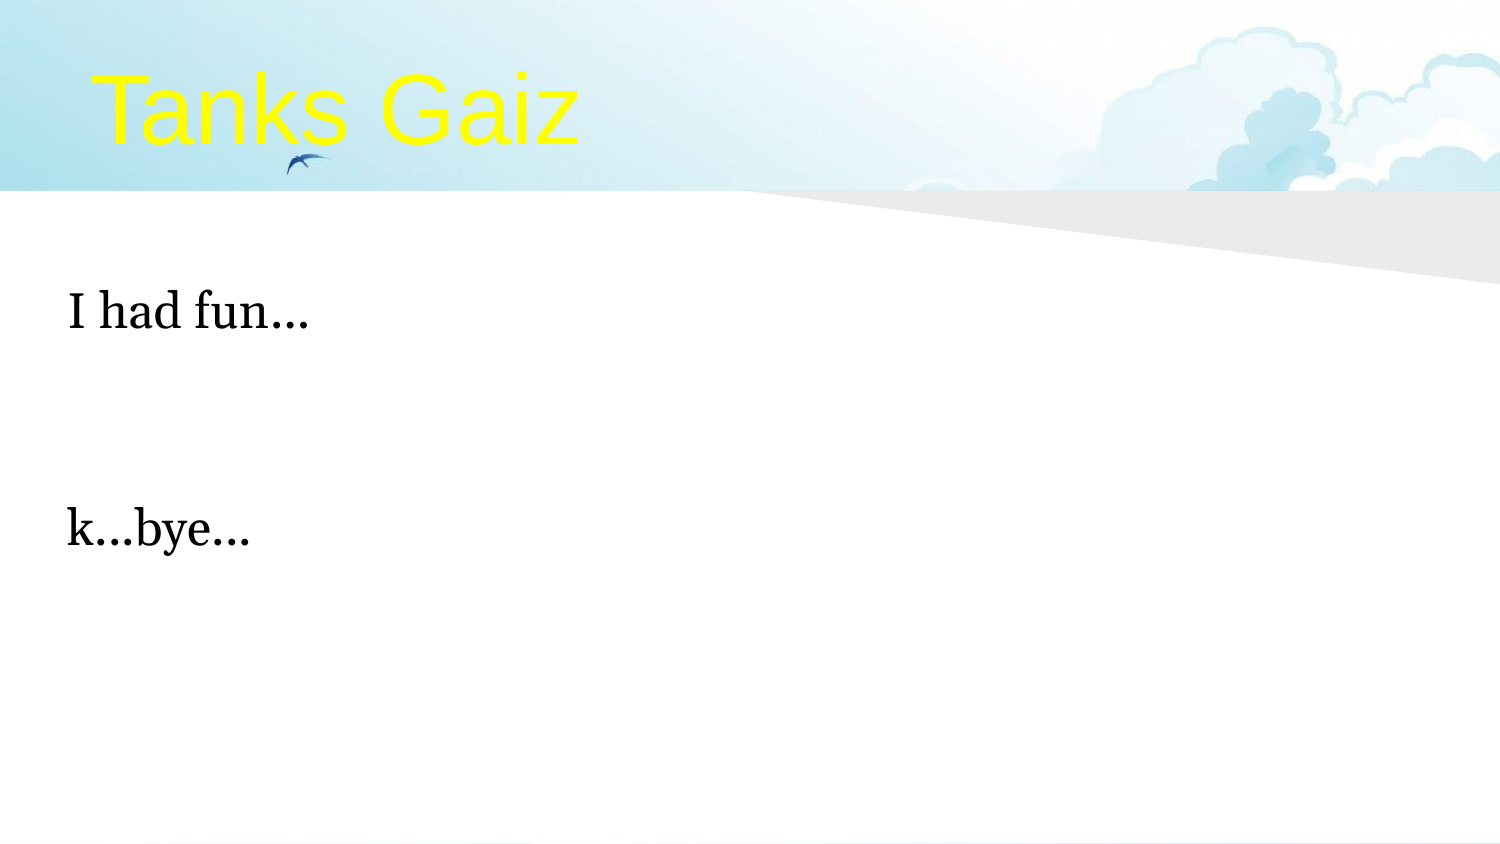

# Tanks Gaiz

I had fun…

k...bye...